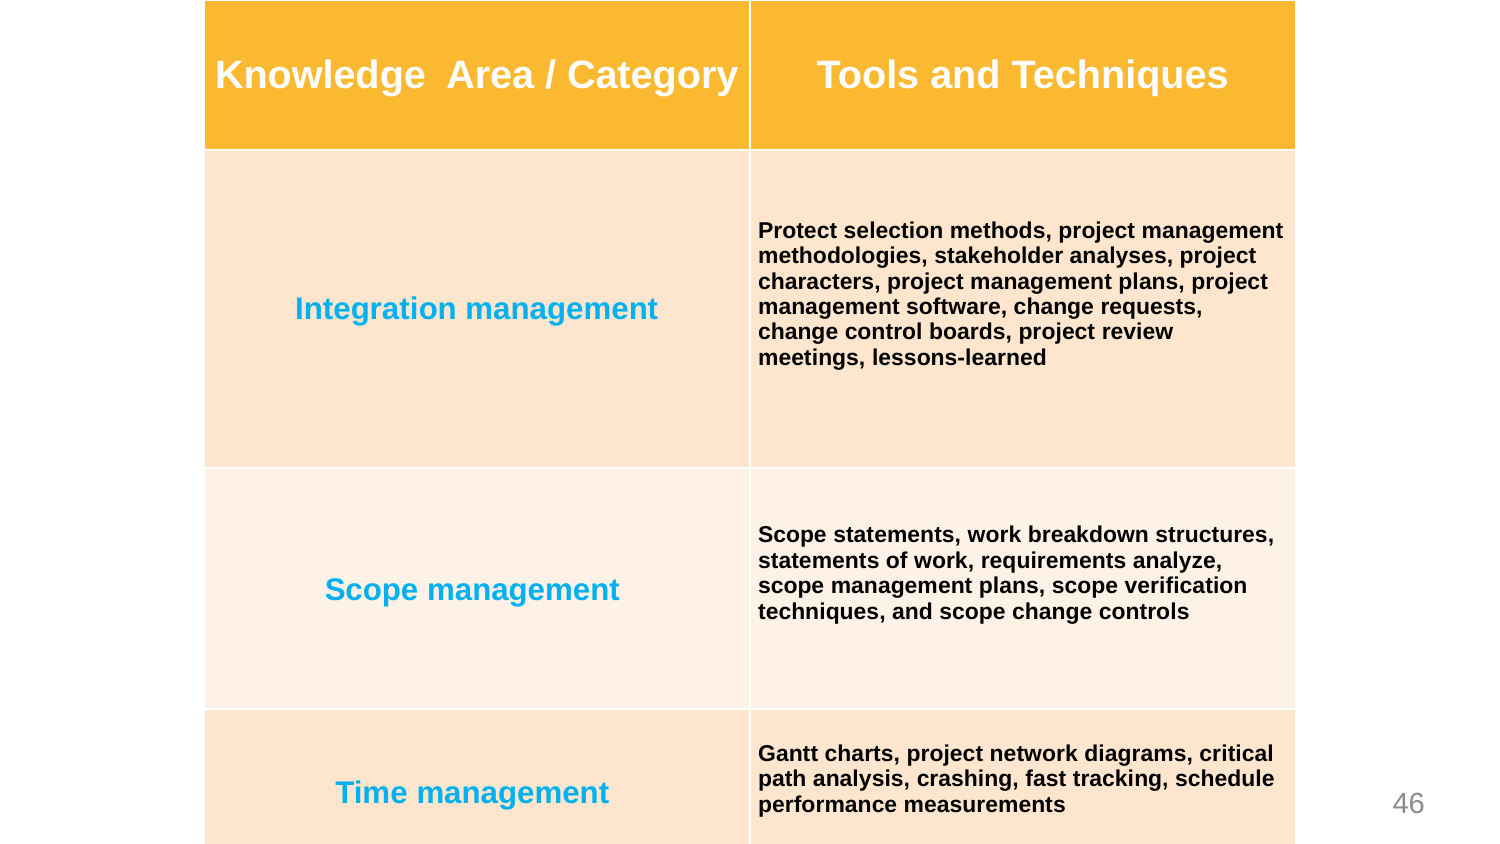

| Knowledge Area / Category | Tools and Techniques |
| --- | --- |
| Integration management | Protect selection methods, project management methodologies, stakeholder analyses, project characters, project management plans, project management software, change requests, change control boards, project review meetings, lessons-learned |
| Scope management | Scope statements, work breakdown structures, statements of work, requirements analyze, scope management plans, scope verification techniques, and scope change controls |
| Time management | Gantt charts, project network diagrams, critical path analysis, crashing, fast tracking, schedule performance measurements |
Dr Vimal Sharma
46